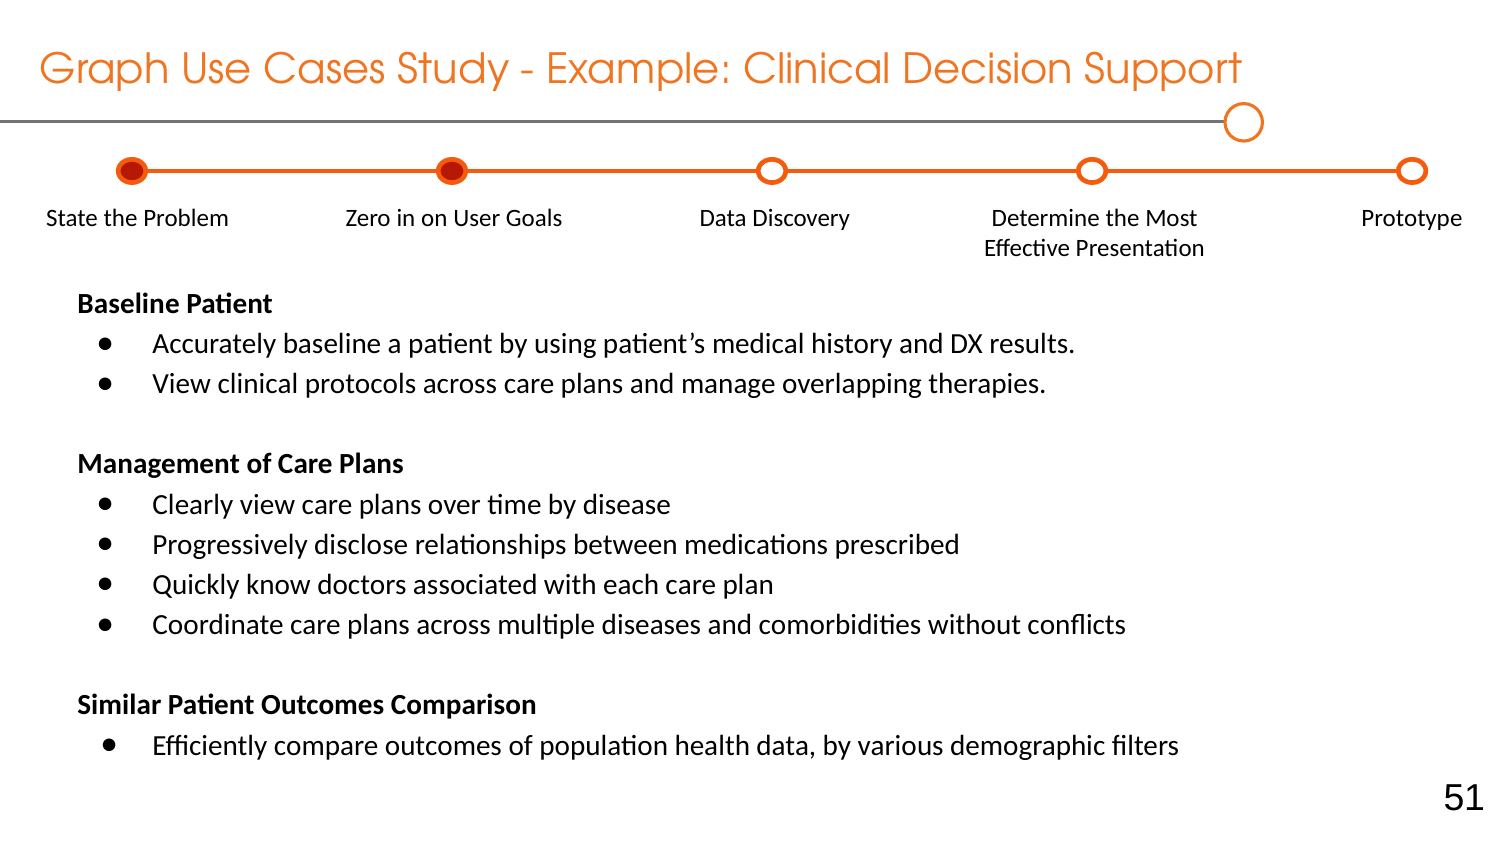

# Graph Use Cases Study - Example: Clinical Decision Support

State the Problem
Zero in on User Goals
Data Discovery
Determine the Most Effective Presentation
Prototype
Baseline Patient
‍Accurately baseline a patient by using patient’s medical history and DX results.
View clinical protocols across care plans and manage overlapping therapies.

Management of Care Plans
‍Clearly view care plans over time by disease
Progressively disclose relationships between medications prescribed
Quickly know doctors associated with each care plan
Coordinate care plans across multiple diseases and comorbidities without conflicts

Similar Patient Outcomes Comparison
‍Efficiently compare outcomes of population health data, by various demographic filters
51